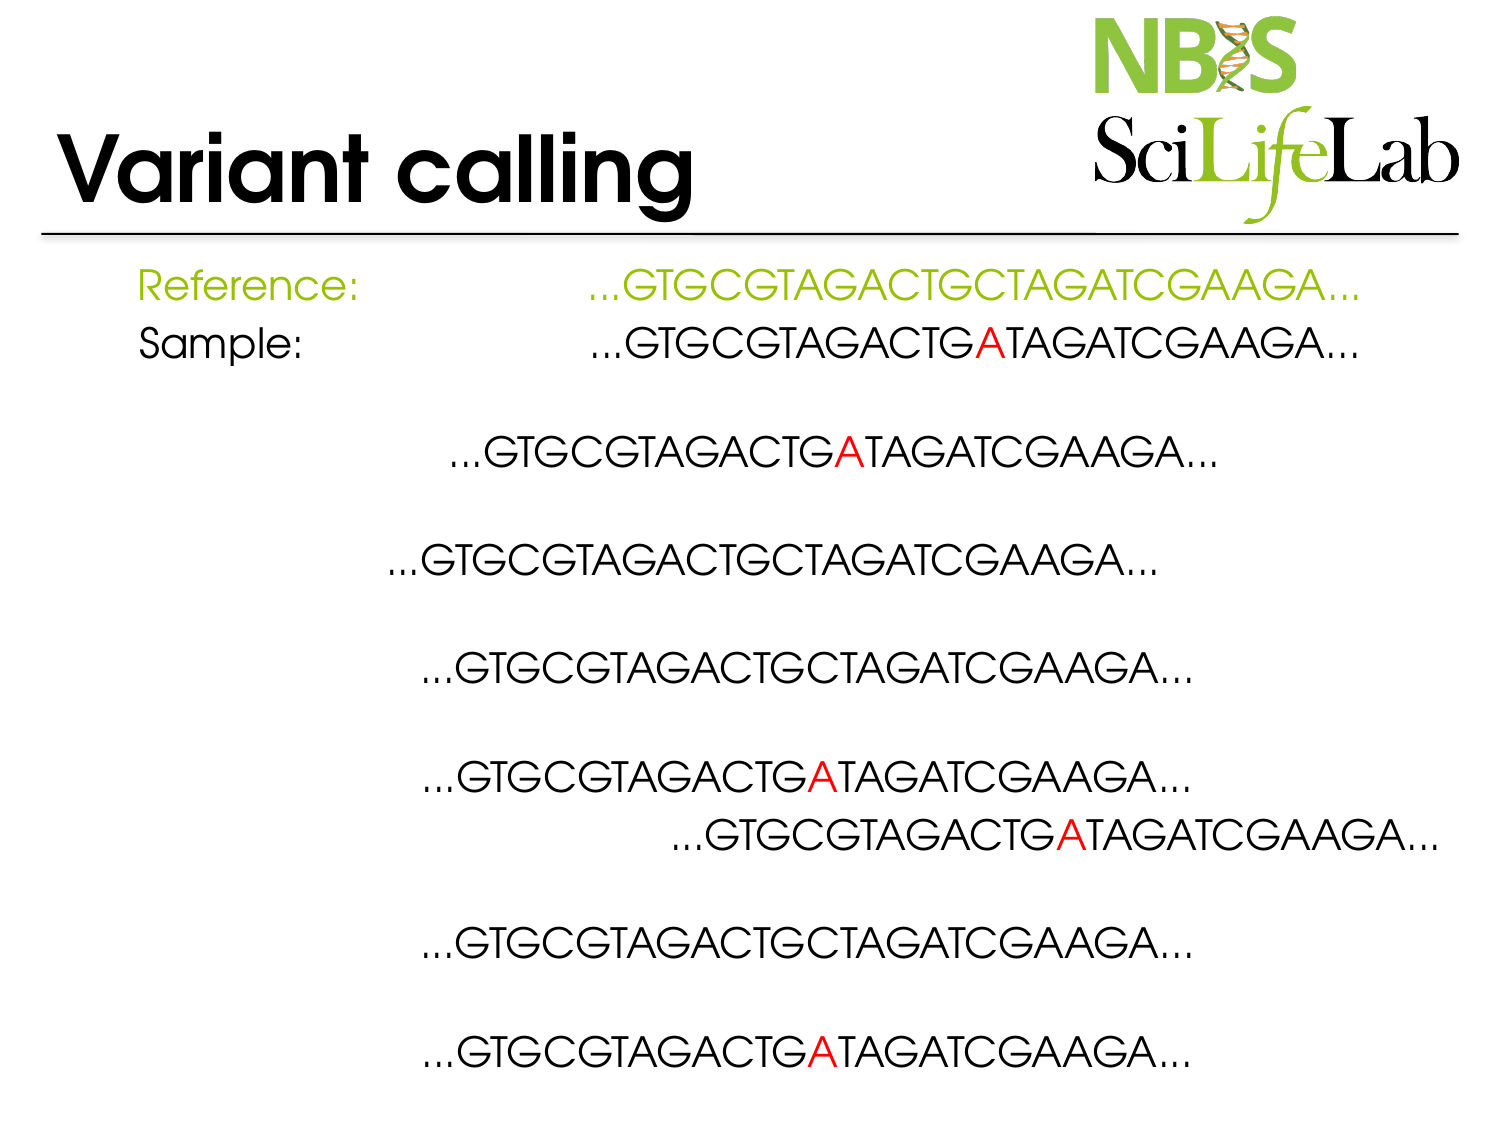

# Variant calling
Reference:		...GTGCGTAGACTGCTAGATCGAAGA...
Sample:		...GTGCGTAGACTGATAGATCGAAGA...
				         ...GTGCGTAGACTGATAGATCGAAGA...
			       	    ...GTGCGTAGACTGCTAGATCGAAGA...
			  	          ...GTGCGTAGACTGCTAGATCGAAGA...
				          ...GTGCGTAGACTGATAGATCGAAGA...
			             	 ...GTGCGTAGACTGATAGATCGAAGA...
				          ...GTGCGTAGACTGCTAGATCGAAGA...
				          ...GTGCGTAGACTGATAGATCGAAGA...
				          ...GTGCGTAGACTGCTAGATCGAAGA...
				          ...GTGCGTAGACTGATAGATCGAAGA...